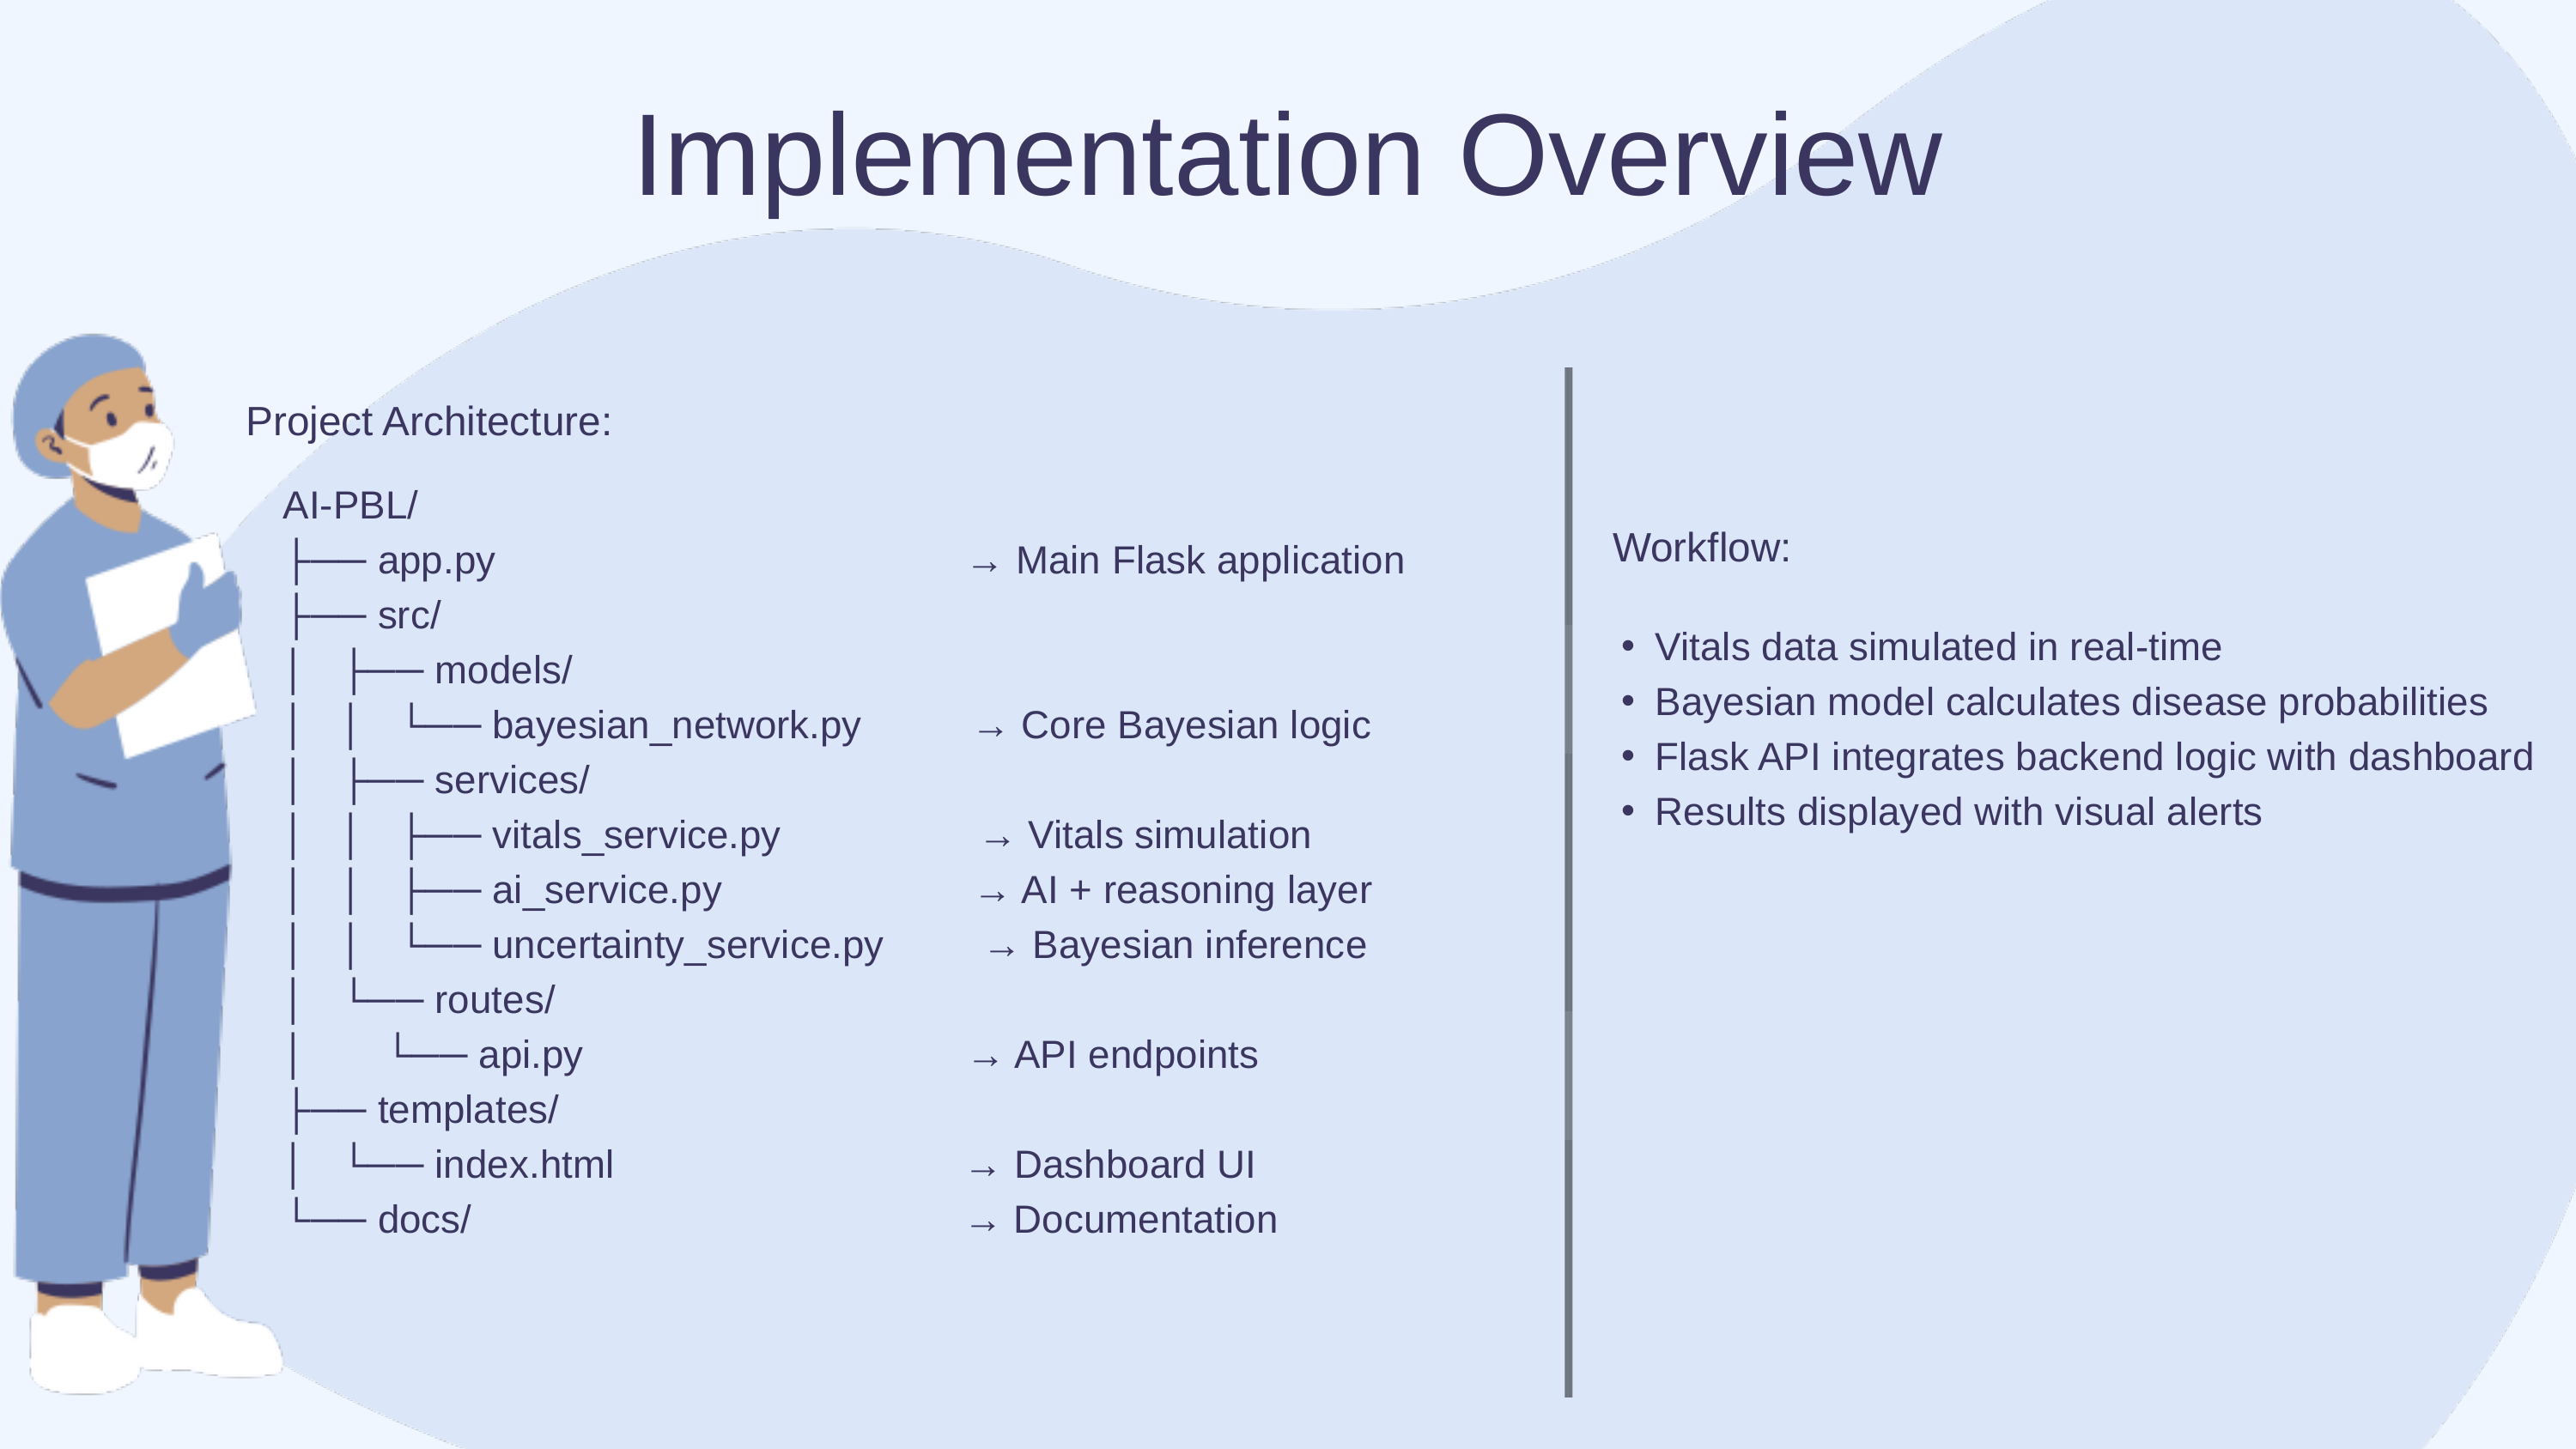

Implementation Overview

Project Architecture:
AI-PBL/
├── app.py                                           → Main Flask application
├── src/
│   ├── models/
│   │   └── bayesian_network.py          → Core Bayesian logic
│   ├── services/
│   │   ├── vitals_service.py                  → Vitals simulation
│   │   ├── ai_service.py                       → AI + reasoning layer
│   │   └── uncertainty_service.py         → Bayesian inference
│   └── routes/
│       └── api.py                                   → API endpoints
├── templates/
│   └── index.html                                → Dashboard UI
└── docs/                                             → Documentation

Workflow:
Vitals data simulated in real-time
Bayesian model calculates disease probabilities
Flask API integrates backend logic with dashboard
Results displayed with visual alerts